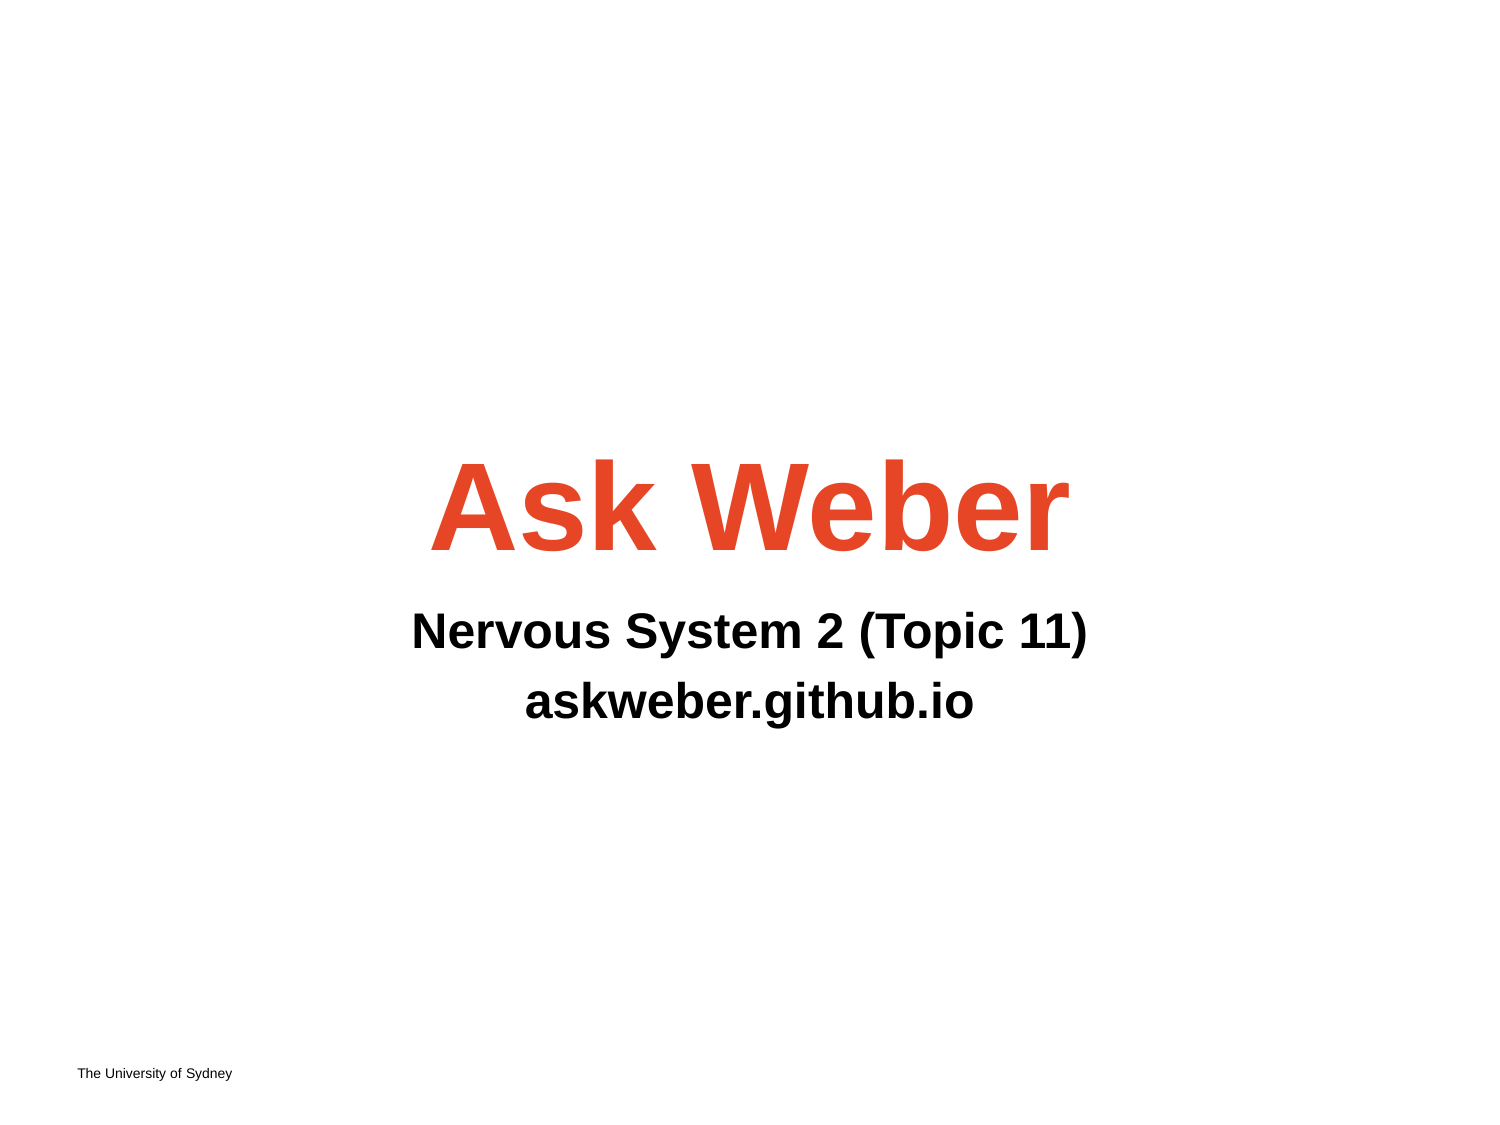

# Ask Weber
Nervous System 2 (Topic 11)
askweber.github.io